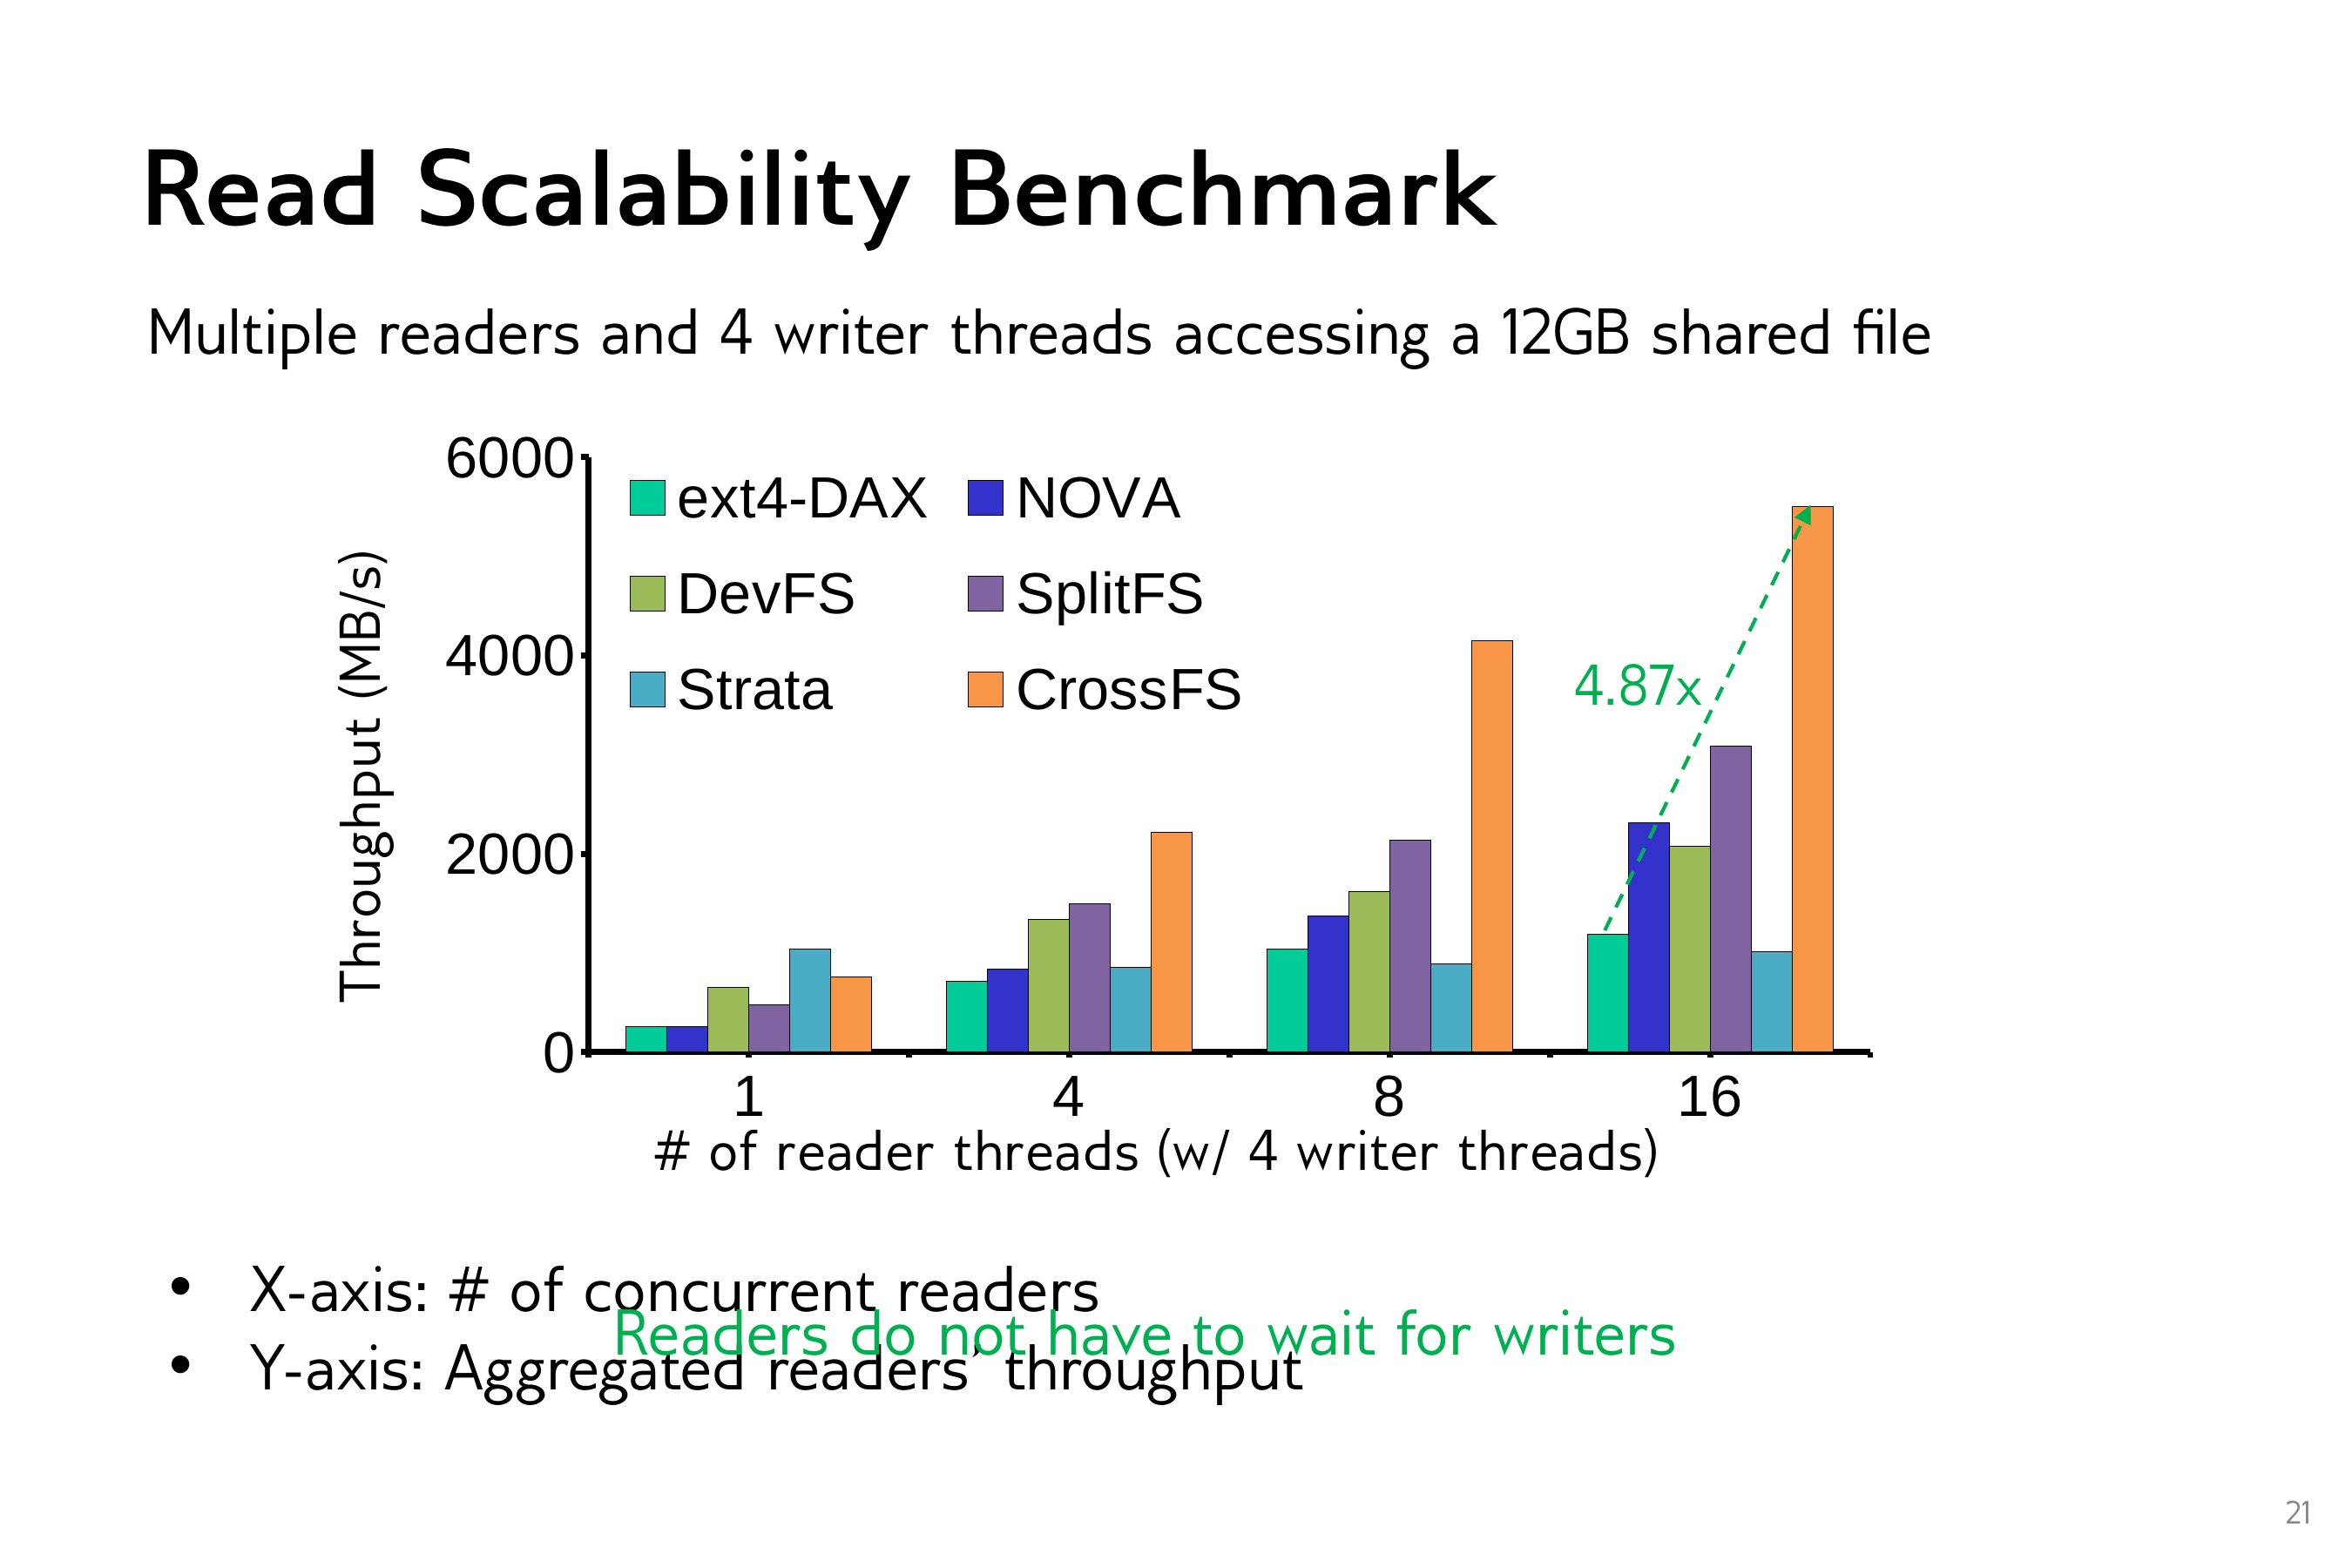

Read Scalability Benchmark
Multiple readers and 4 writer threads accessing a 12GB shared file

### Chart

| Category | ext4-DAX | NOVA | DevFS | SplitFS | Strata | CrossFS |
|---|---|---|---|---|---|---|
| 1 | 258.0 | 256.0 | 653.0 | 474.0 | 1036.0 | 762.0 |
| 4 | 716.0 | 834.0 | 1340.0 | 1494.0 | 852.0 | 2214.0 |
| 8 | 1039.0 | 1372.0 | 1619.0 | 2135.0 | 888.0 | 4151.0 |
| 16 | 1192.0 | 2315.0 | 2072.0 | 3083.0 | 1011.0 | 5503.0 |
4.87x
X-axis: # of concurrent readers
Y-axis: Aggregated readers’ throughput
Readers do not have to wait for writers
21